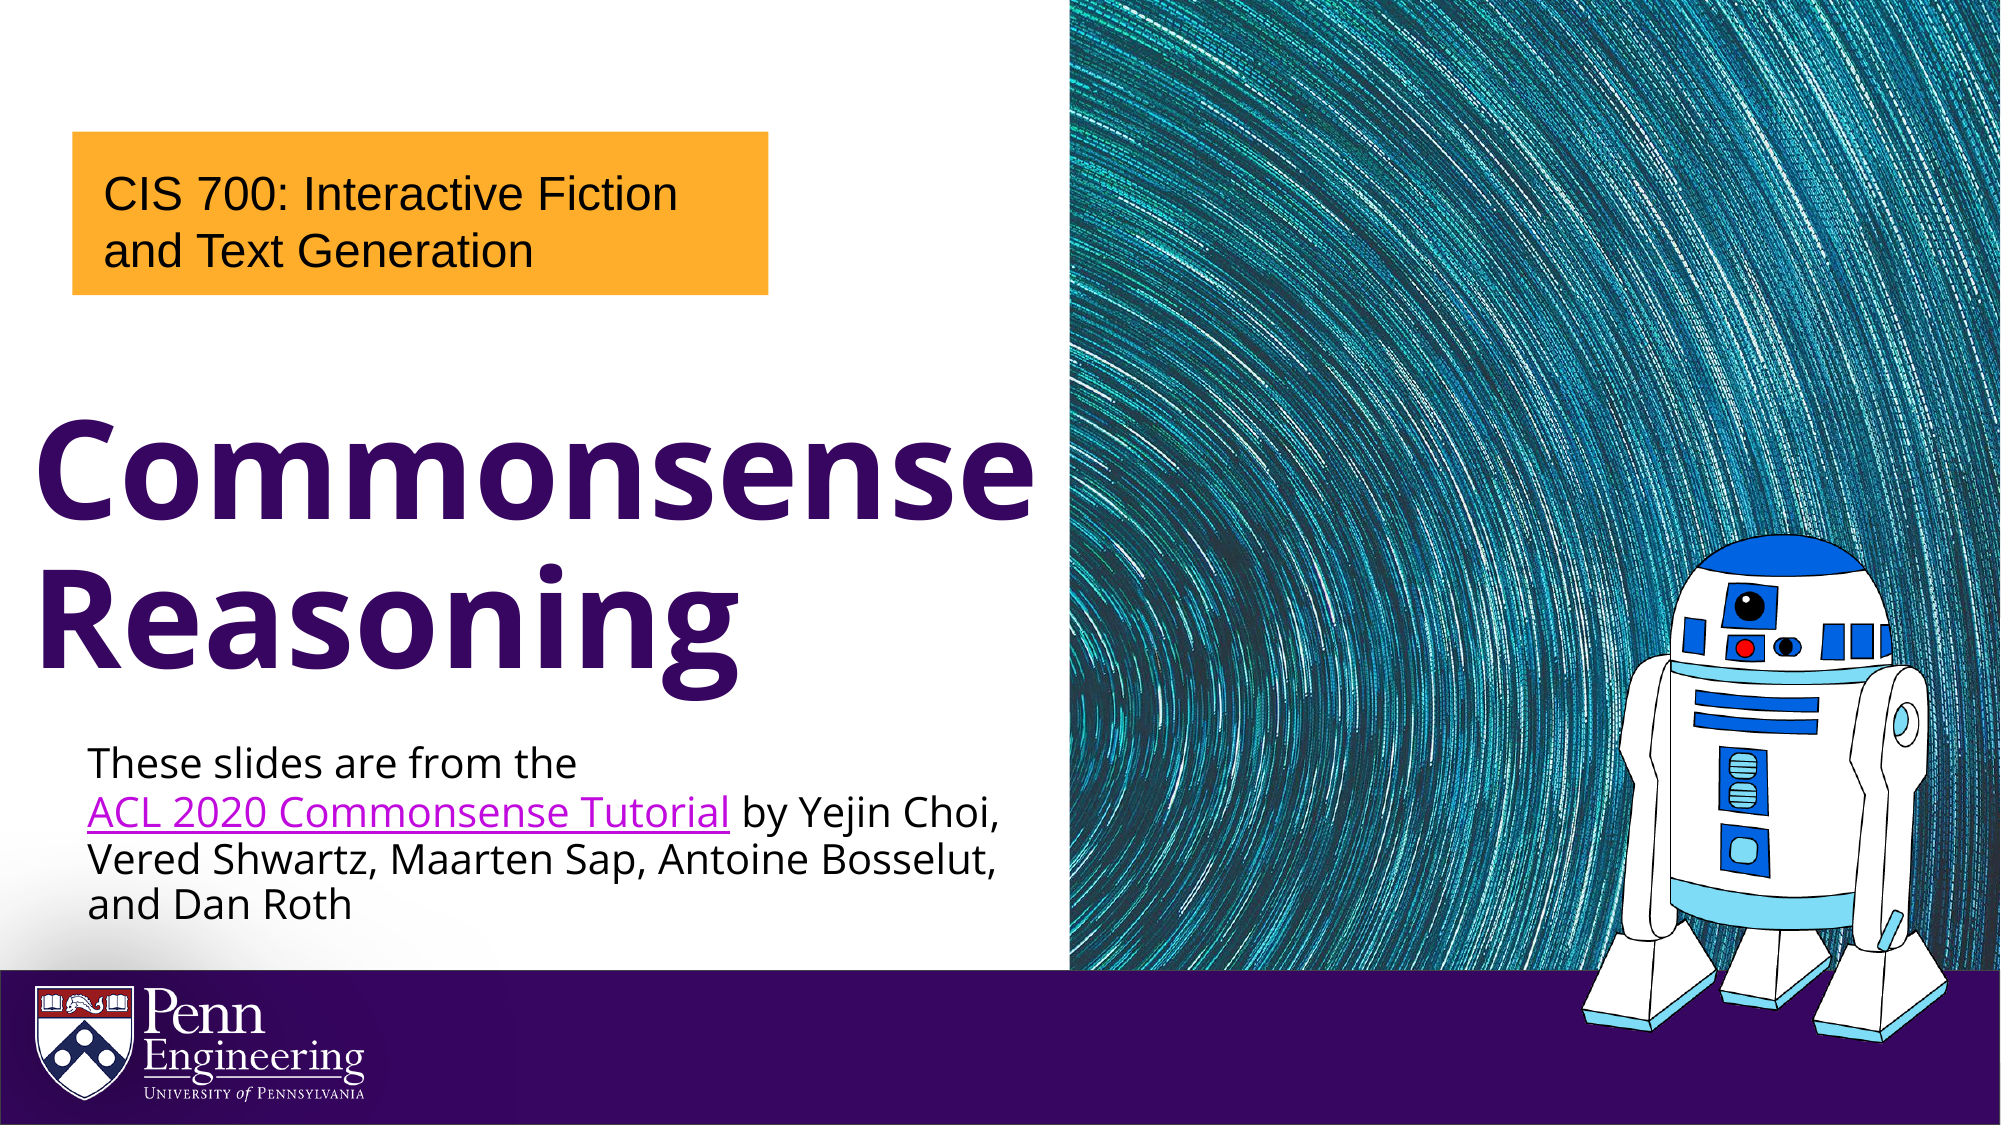

# Commonsense Reasoning
These slides are from the ACL 2020 Commonsense Tutorial by Yejin Choi,
Vered Shwartz, Maarten Sap, Antoine Bosselut,
and Dan Roth